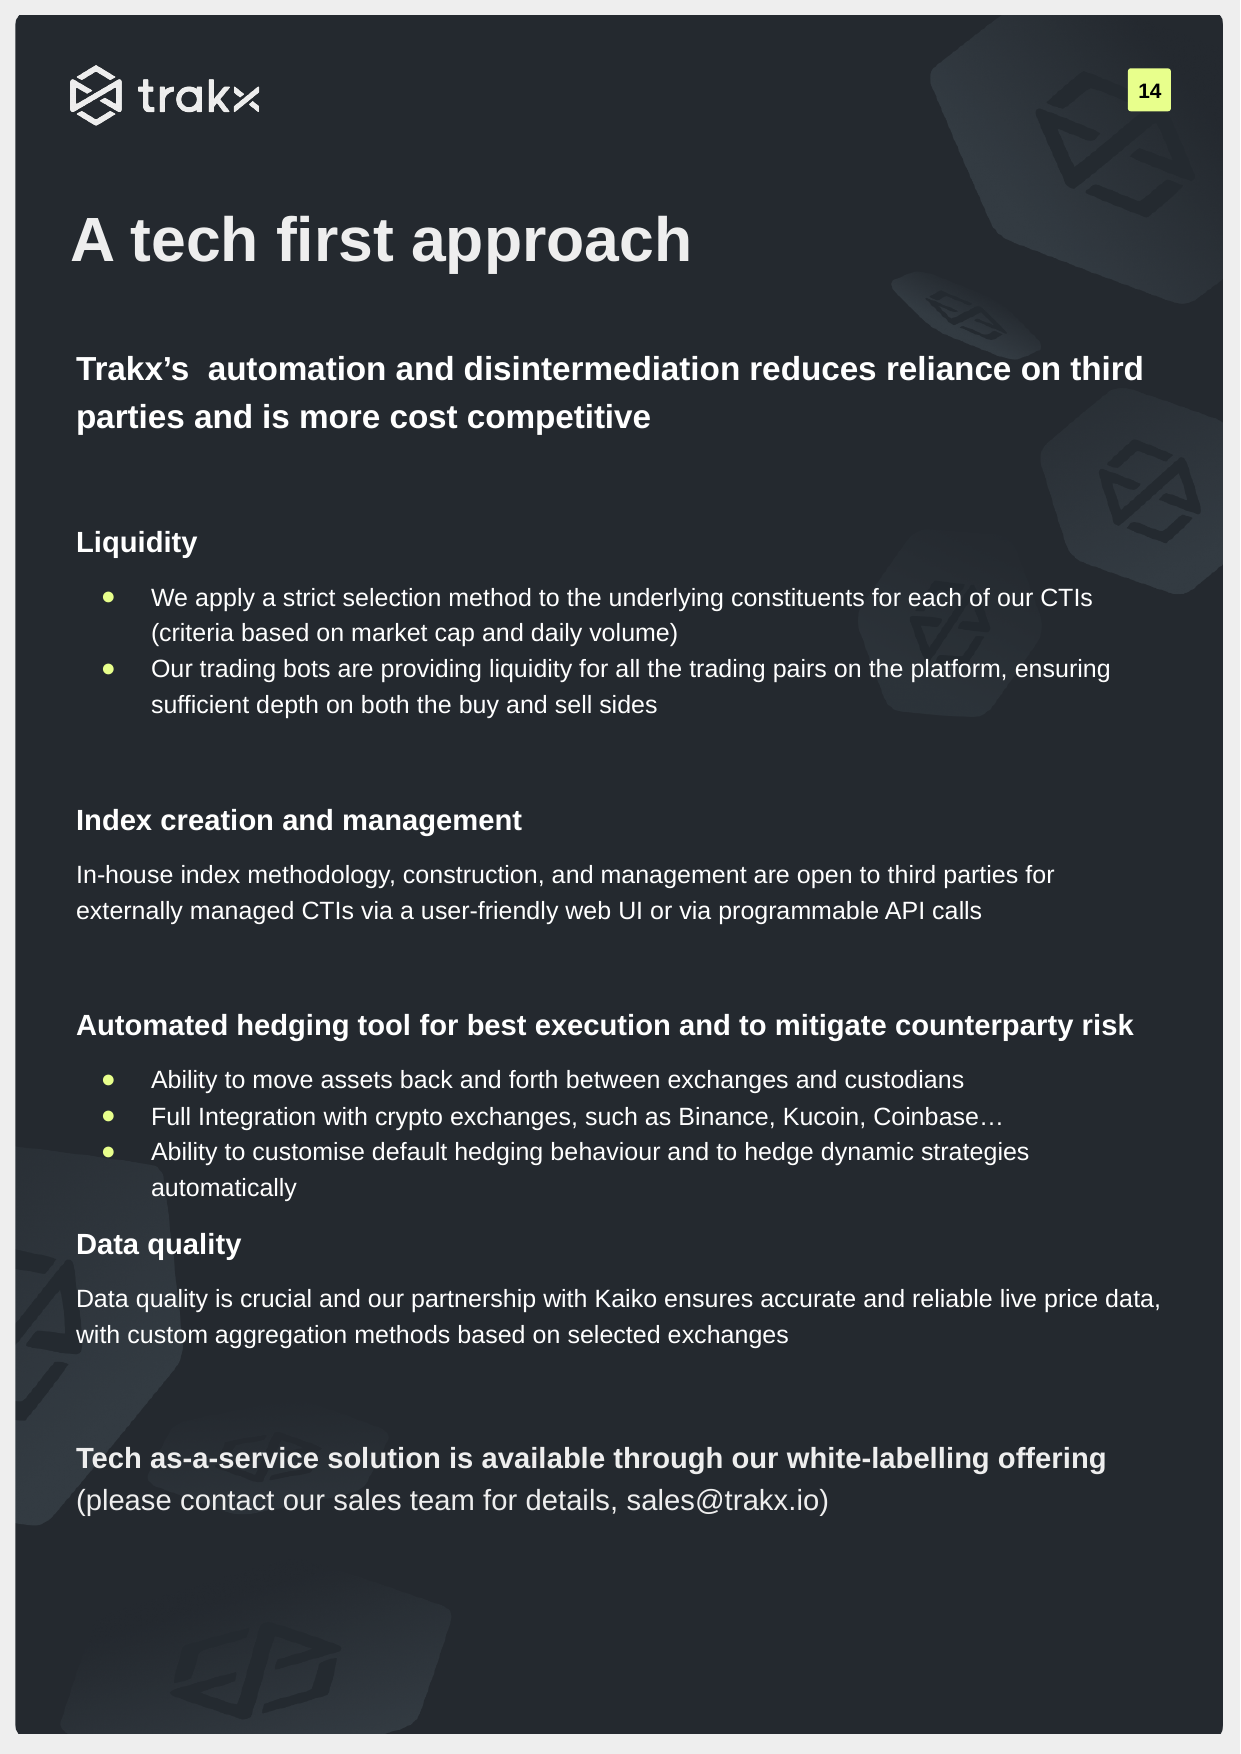

A tech first approach
Trakx’s  automation and disintermediation reduces reliance on third parties and is more cost competitive

Liquidity
We apply a strict selection method to the underlying constituents for each of our CTIs (criteria based on market cap and daily volume)
Our trading bots are providing liquidity for all the trading pairs on the platform, ensuring sufficient depth on both the buy and sell sides

Index creation and management
In-house index methodology, construction, and management are open to third parties for externally managed CTIs via a user-friendly web UI or via programmable API calls

Automated hedging tool for best execution and to mitigate counterparty risk
Ability to move assets back and forth between exchanges and custodians
Full Integration with crypto exchanges, such as Binance, Kucoin, Coinbase…
Ability to customise default hedging behaviour and to hedge dynamic strategies automatically
Data quality
Data quality is crucial and our partnership with Kaiko ensures accurate and reliable live price data, with custom aggregation methods based on selected exchanges

Tech as-a-service solution is available through our white-labelling offering (please contact our sales team for details, sales@trakx.io)